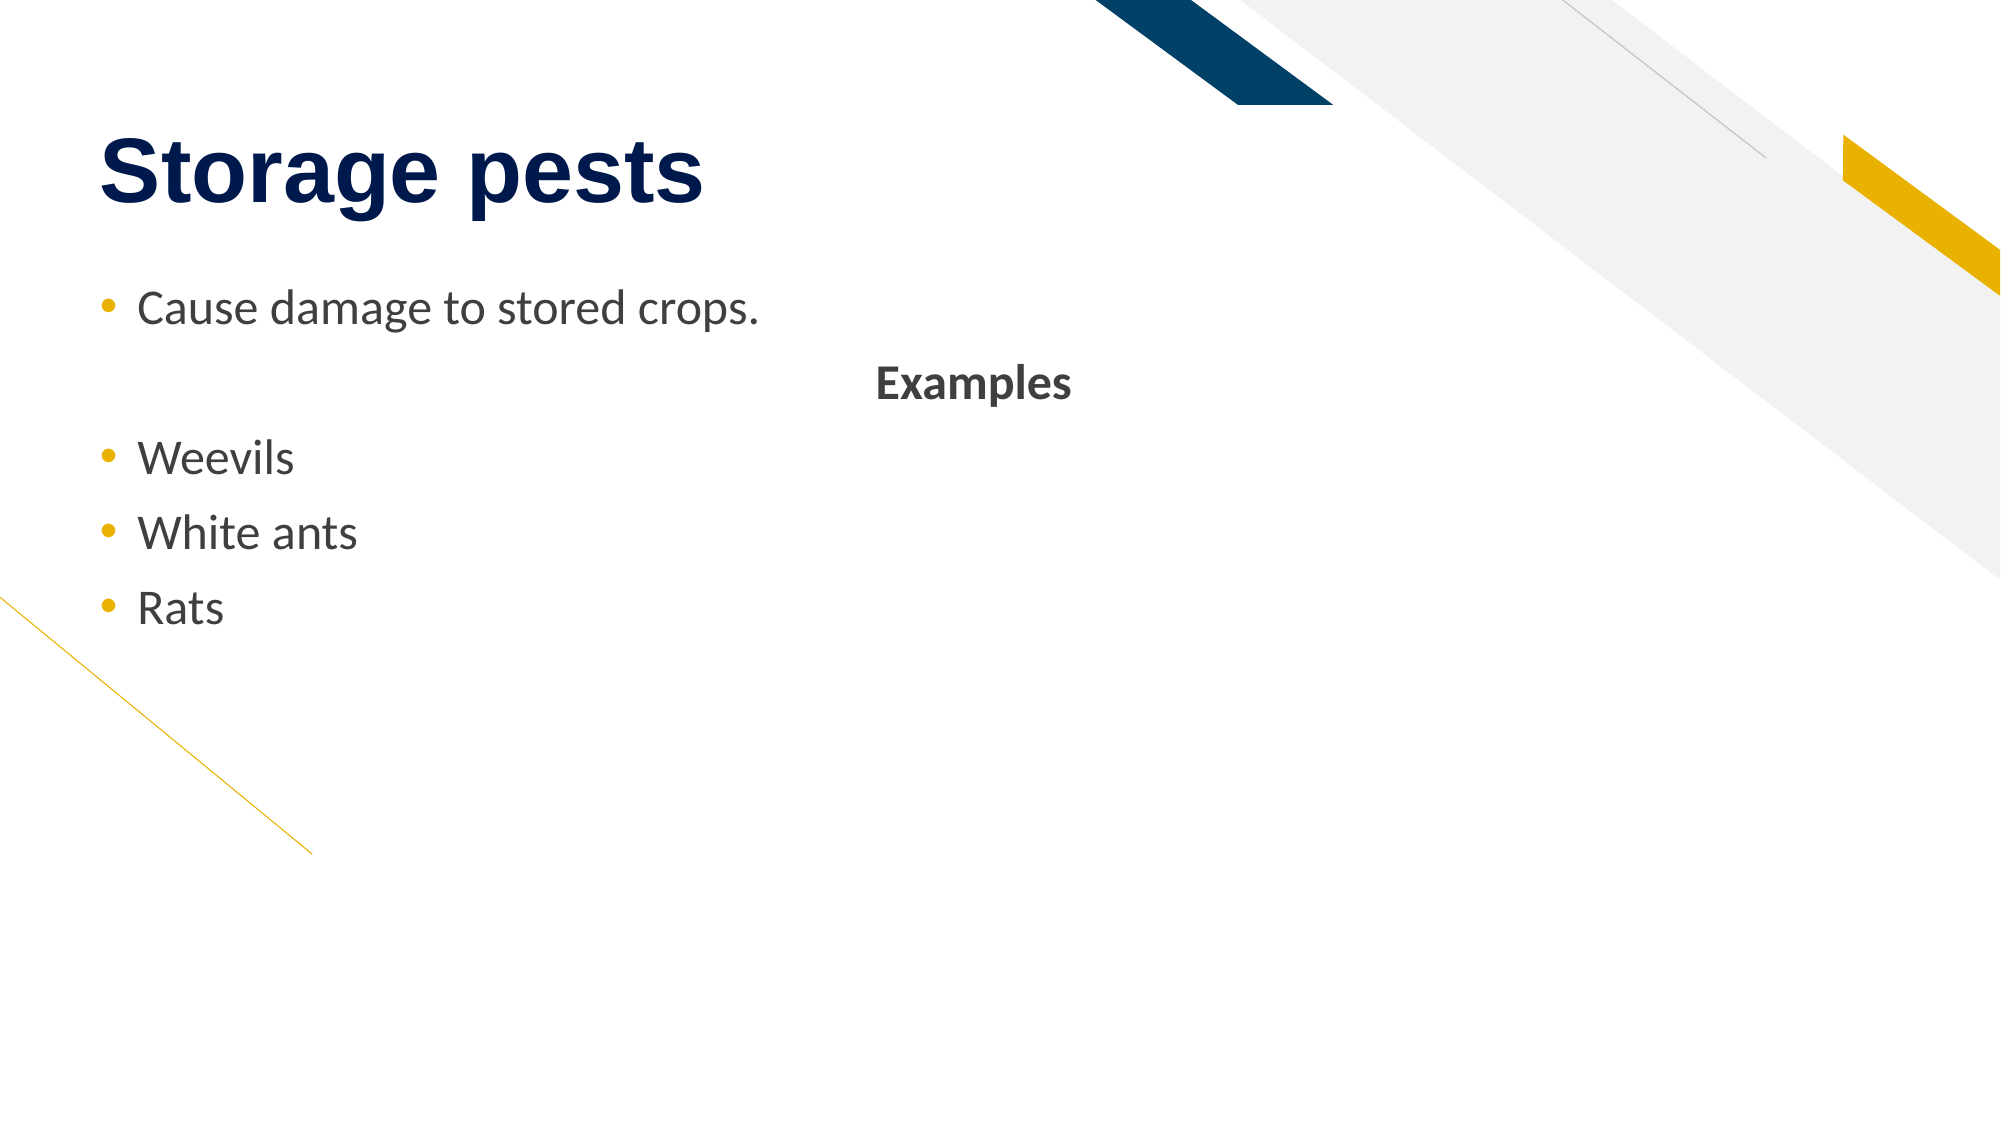

# Storage pests
Cause damage to stored crops.
Examples
Weevils
White ants
Rats